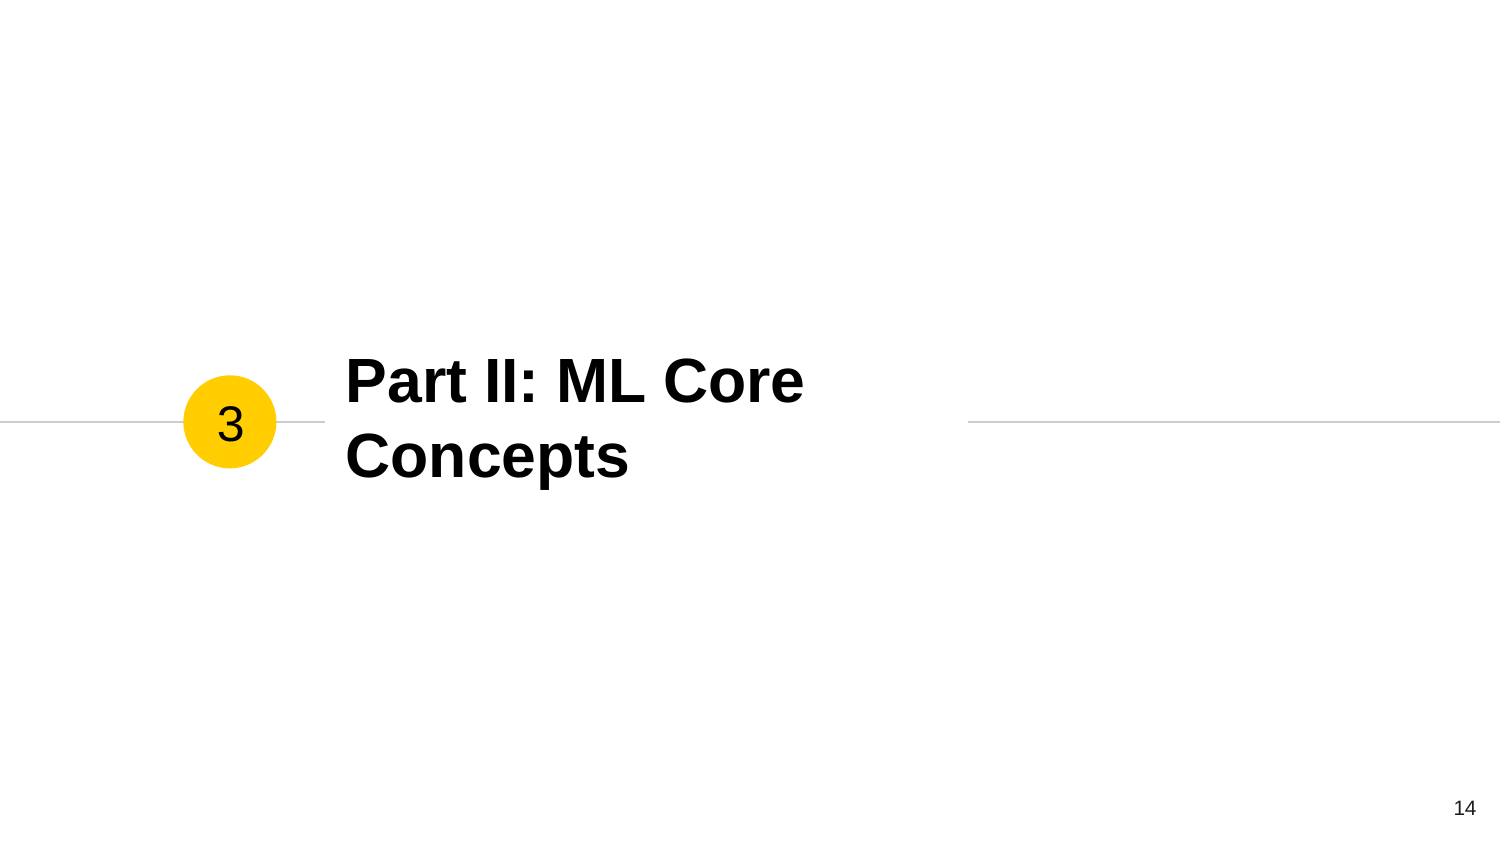

# Part II: ML Core Concepts

3
14